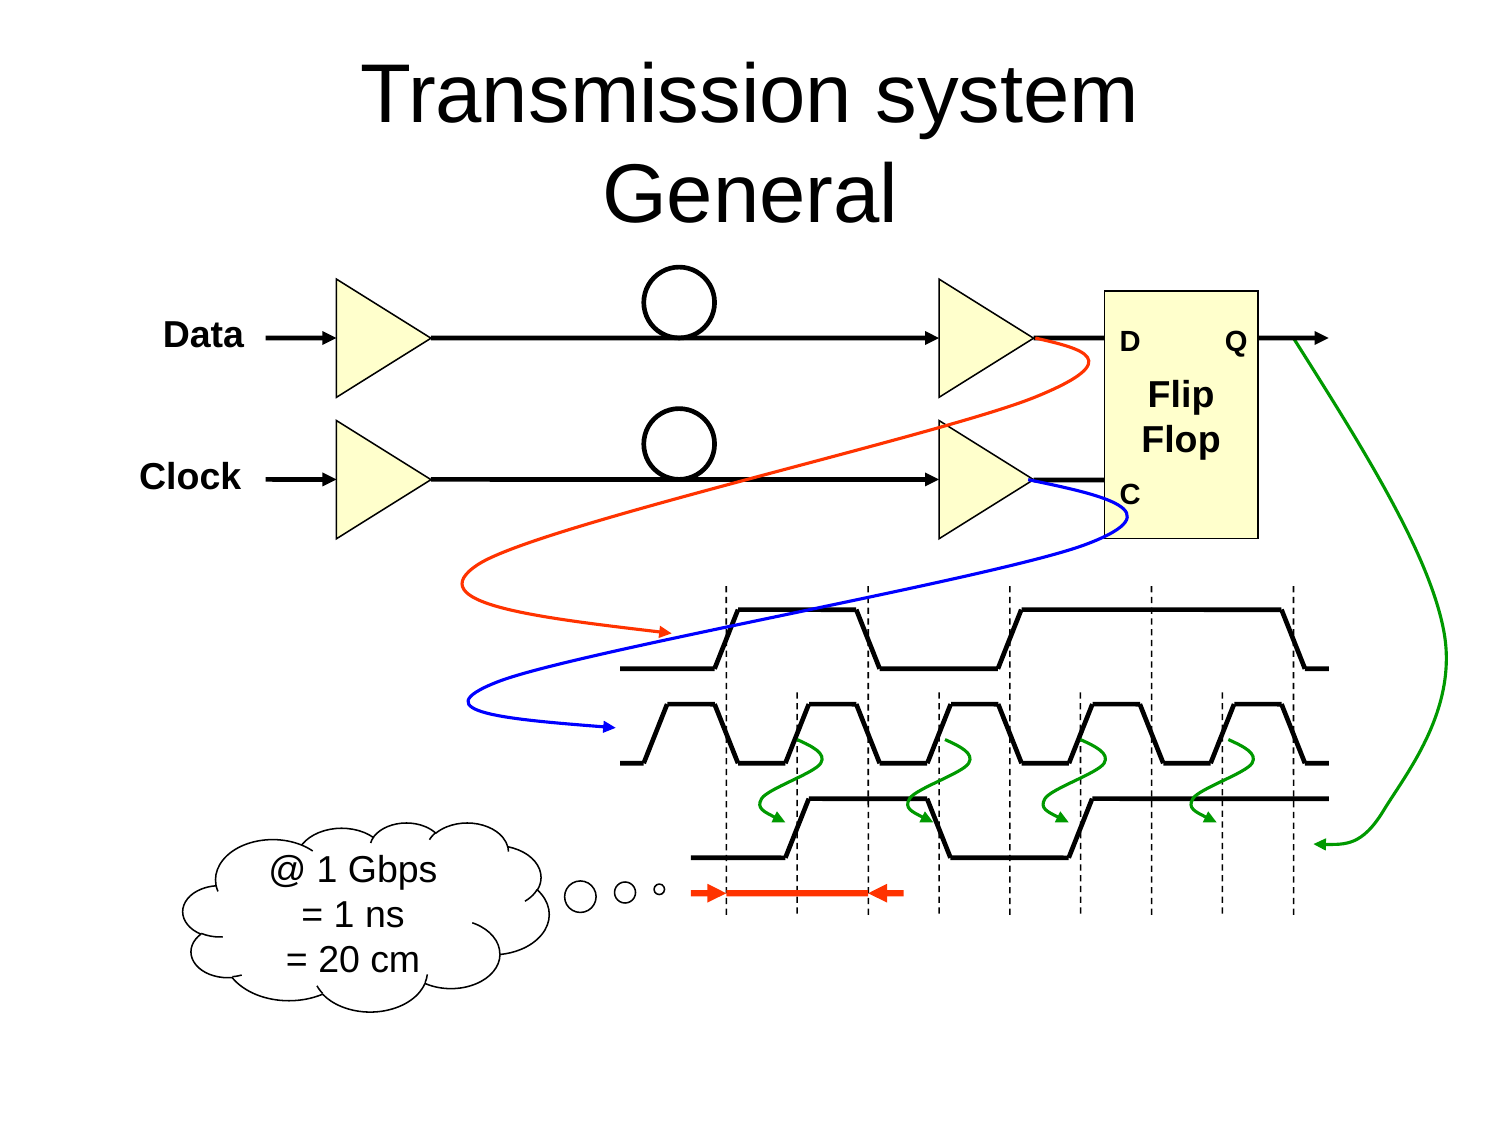

Transmission system
General

Flip
Flop
D
Q
C

Data

Clock

@ 1 Gbps
= 1 ns
= 20 cm